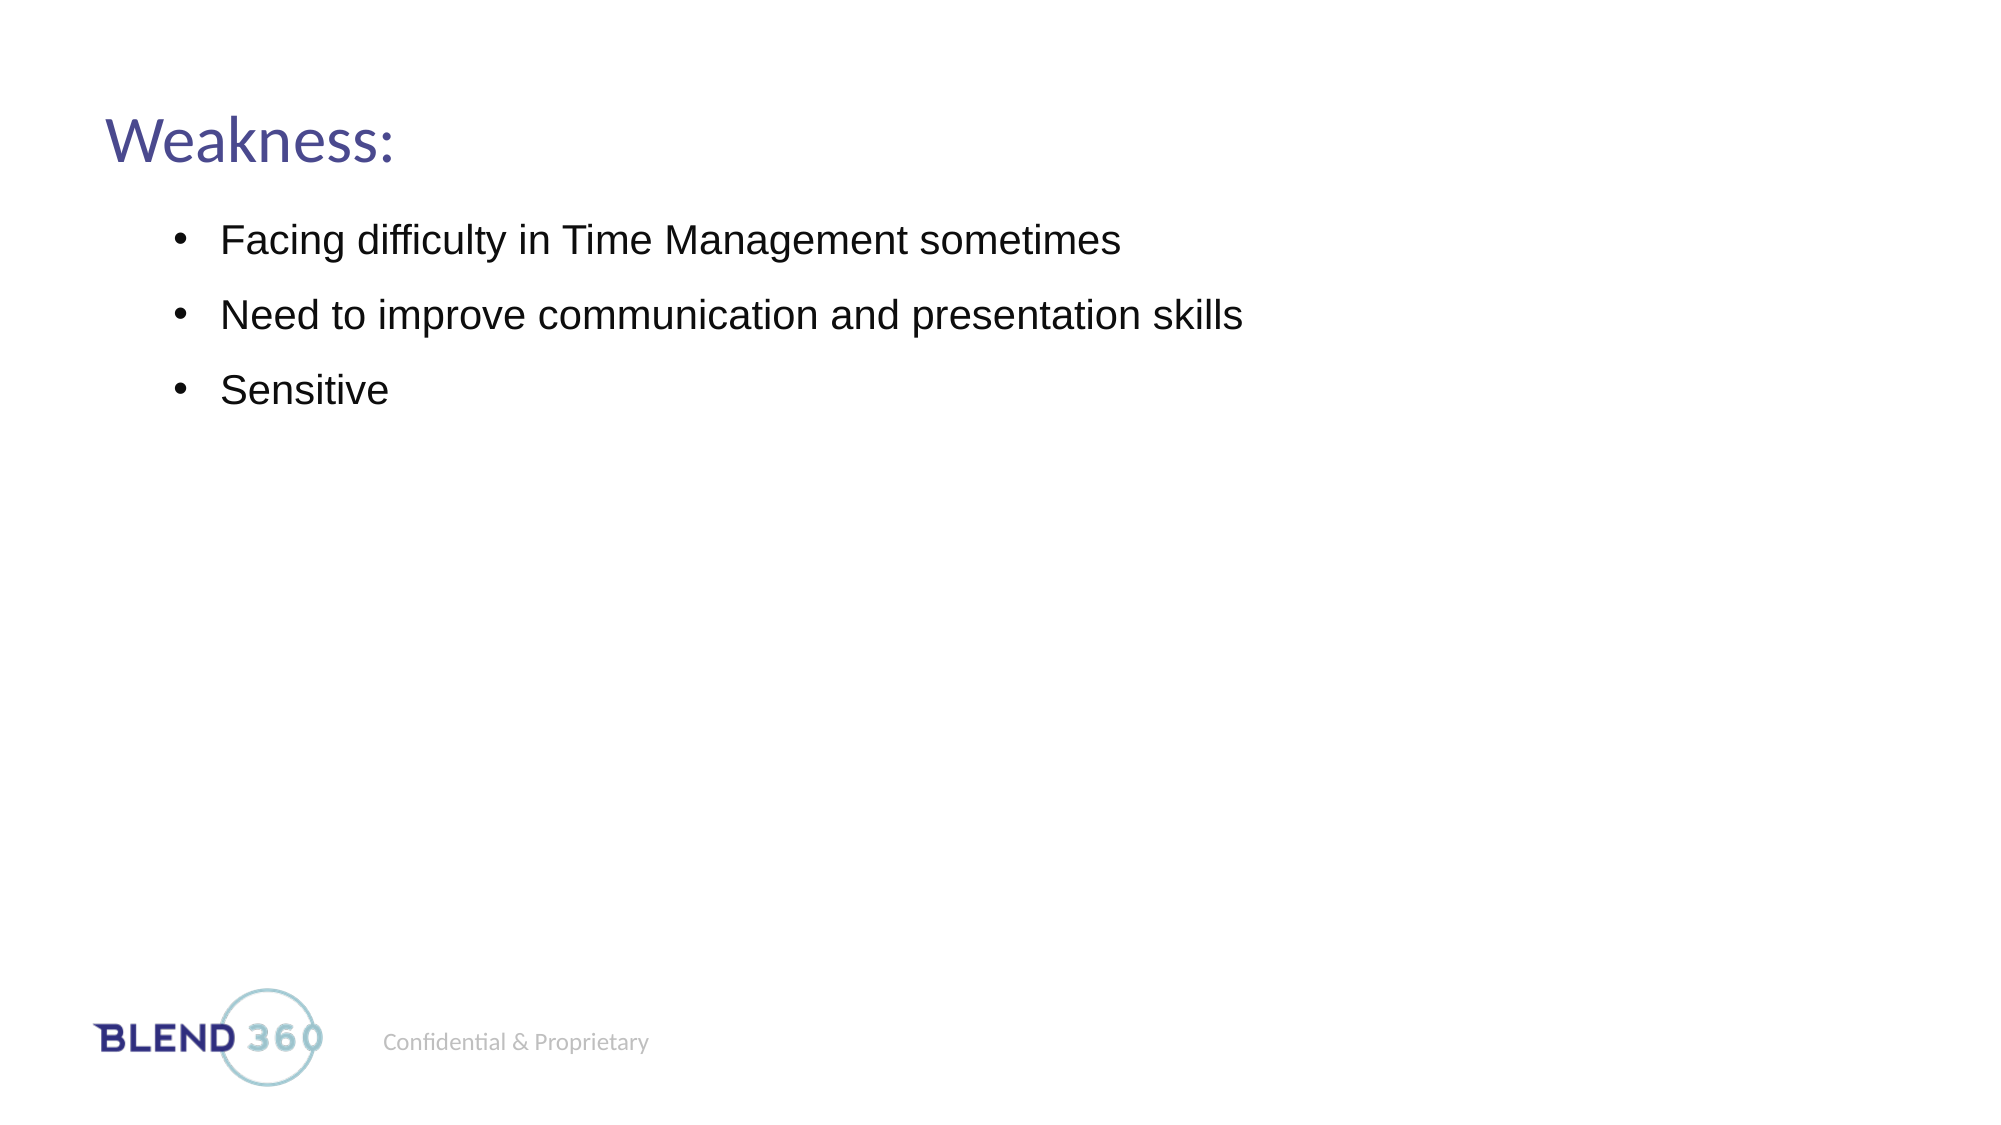

# Weakness:

Facing difficulty in Time Management sometimes
Need to improve communication and presentation skills
Sensitive